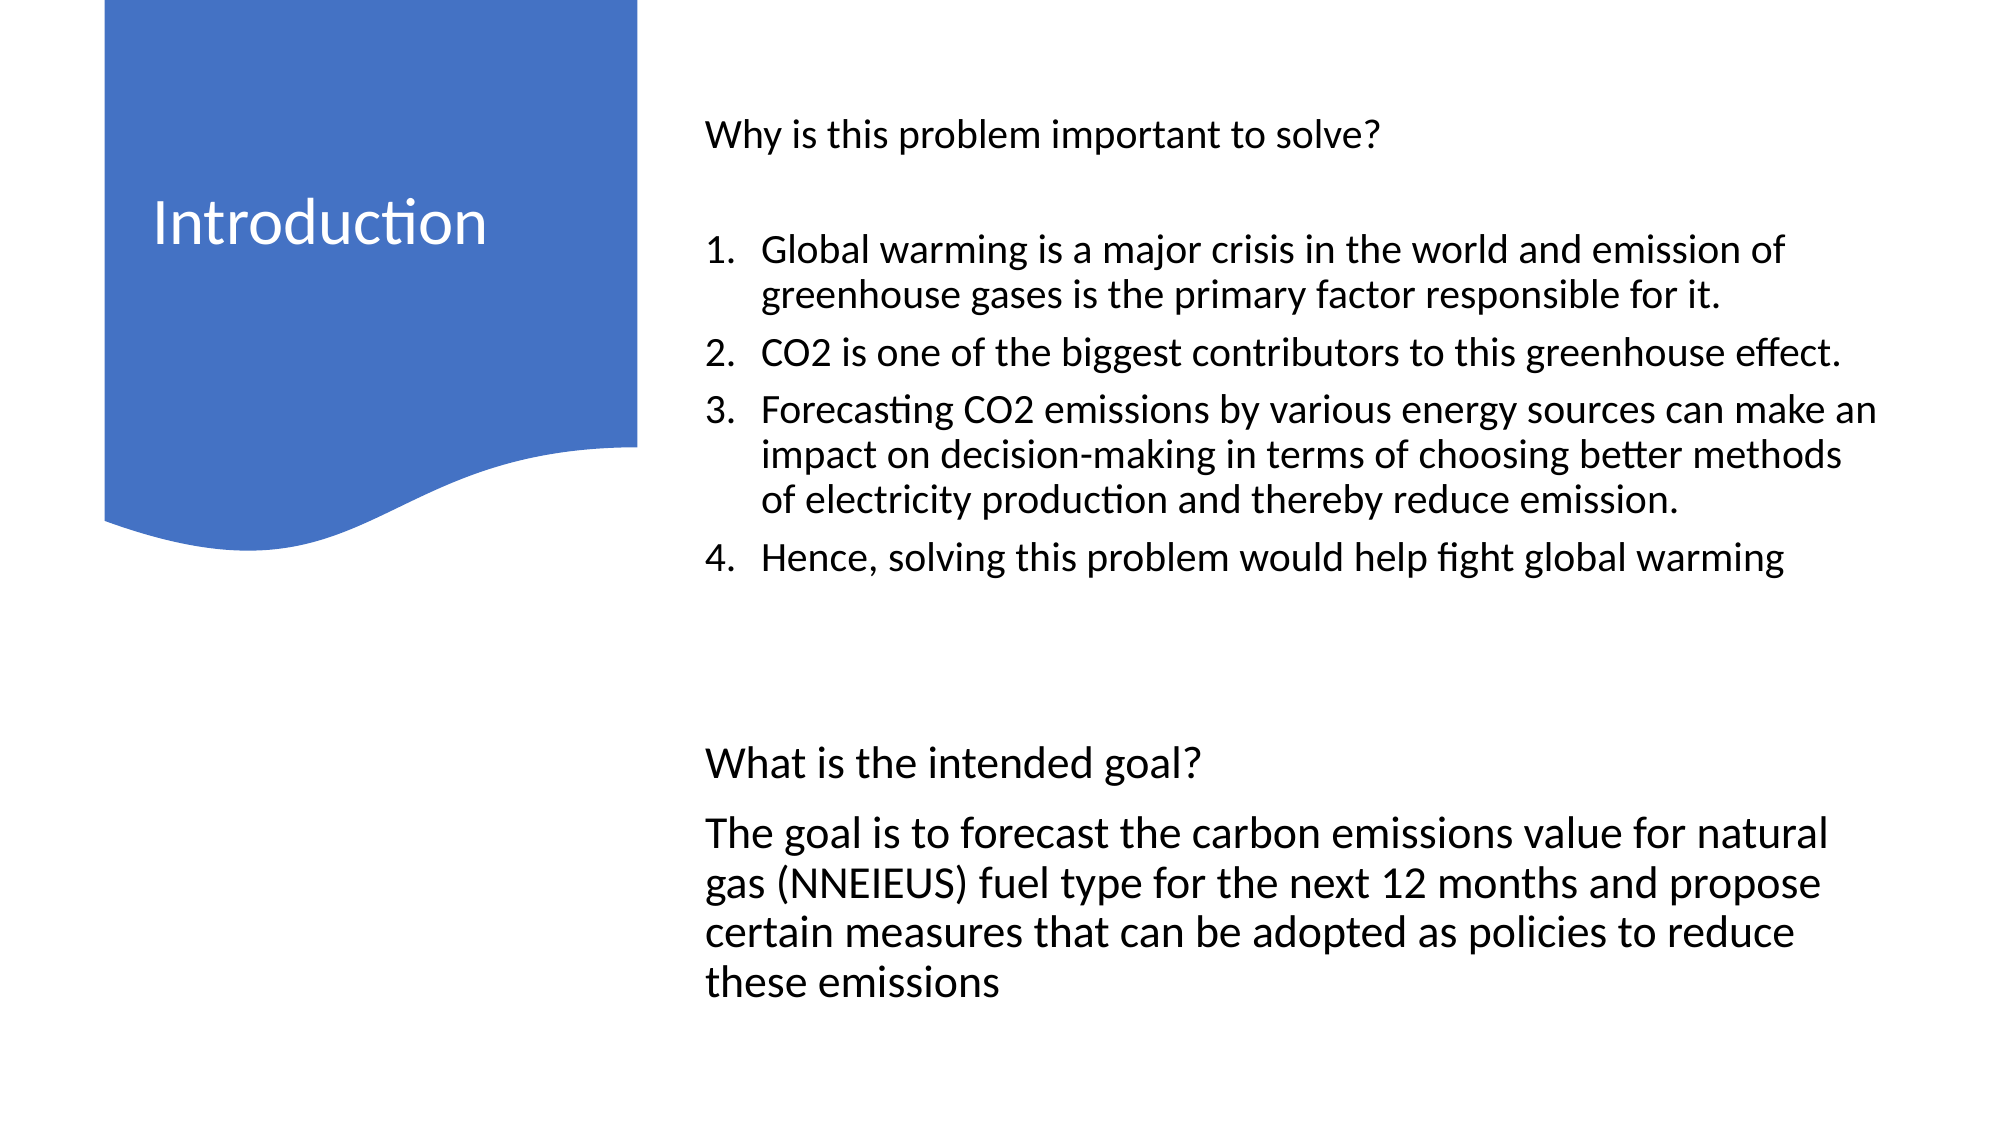

Introduction
Why is this problem important to solve?

Global warming is a major crisis in the world and emission of greenhouse gases is the primary factor responsible for it.
CO2 is one of the biggest contributors to this greenhouse effect.
Forecasting CO2 emissions by various energy sources can make an impact on decision-making in terms of choosing better methods of electricity production and thereby reduce emission.
Hence, solving this problem would help fight global warming

What is the intended goal?
The goal is to forecast the carbon emissions value for natural gas (NNEIEUS) fuel type for the next 12 months and propose certain measures that can be adopted as policies to reduce these emissions